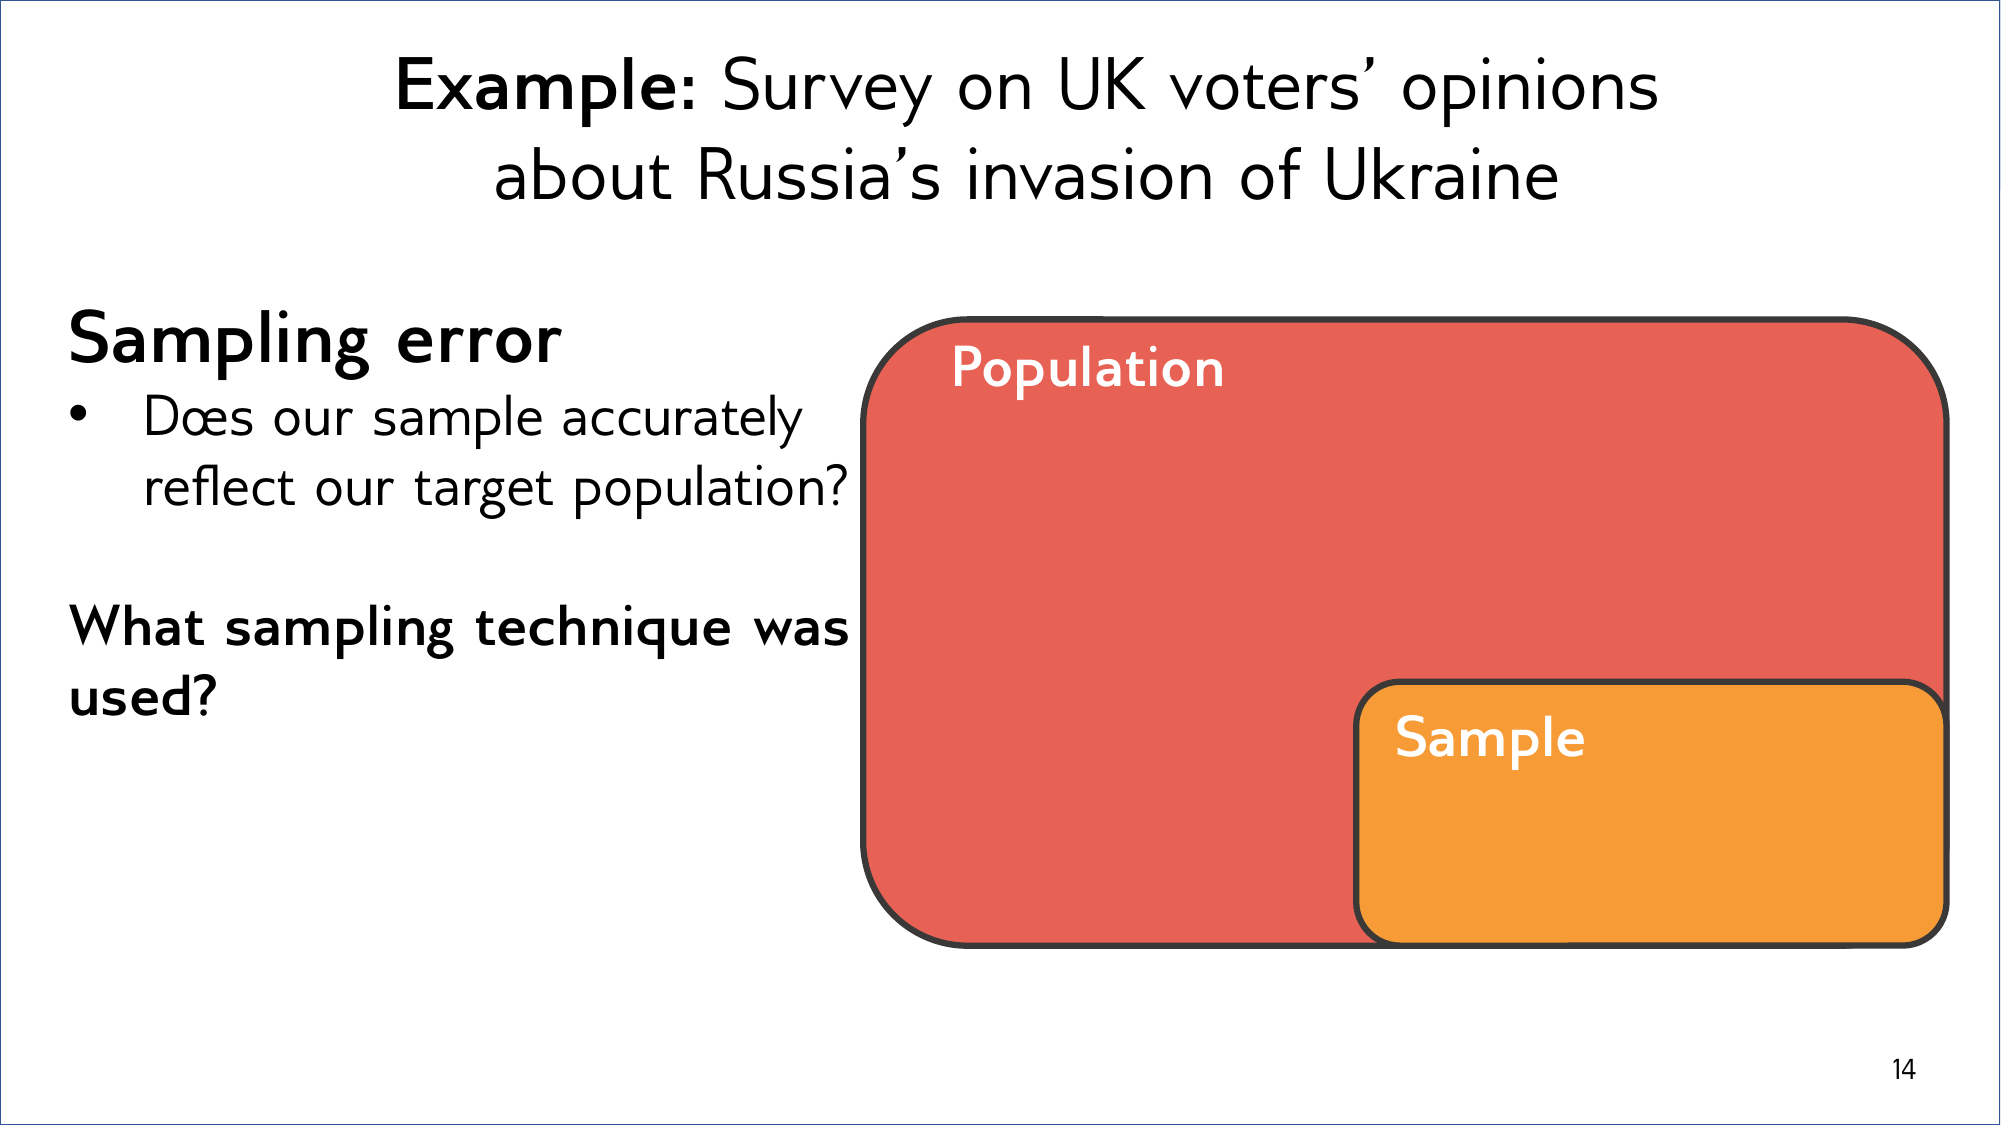

Example: Survey on UK voters’ opinions about Russia’s invasion of Ukraine
Sampling error
Does our sample accurately reflect our target population?

What sampling technique was used?

Population
Sam

Sample
14